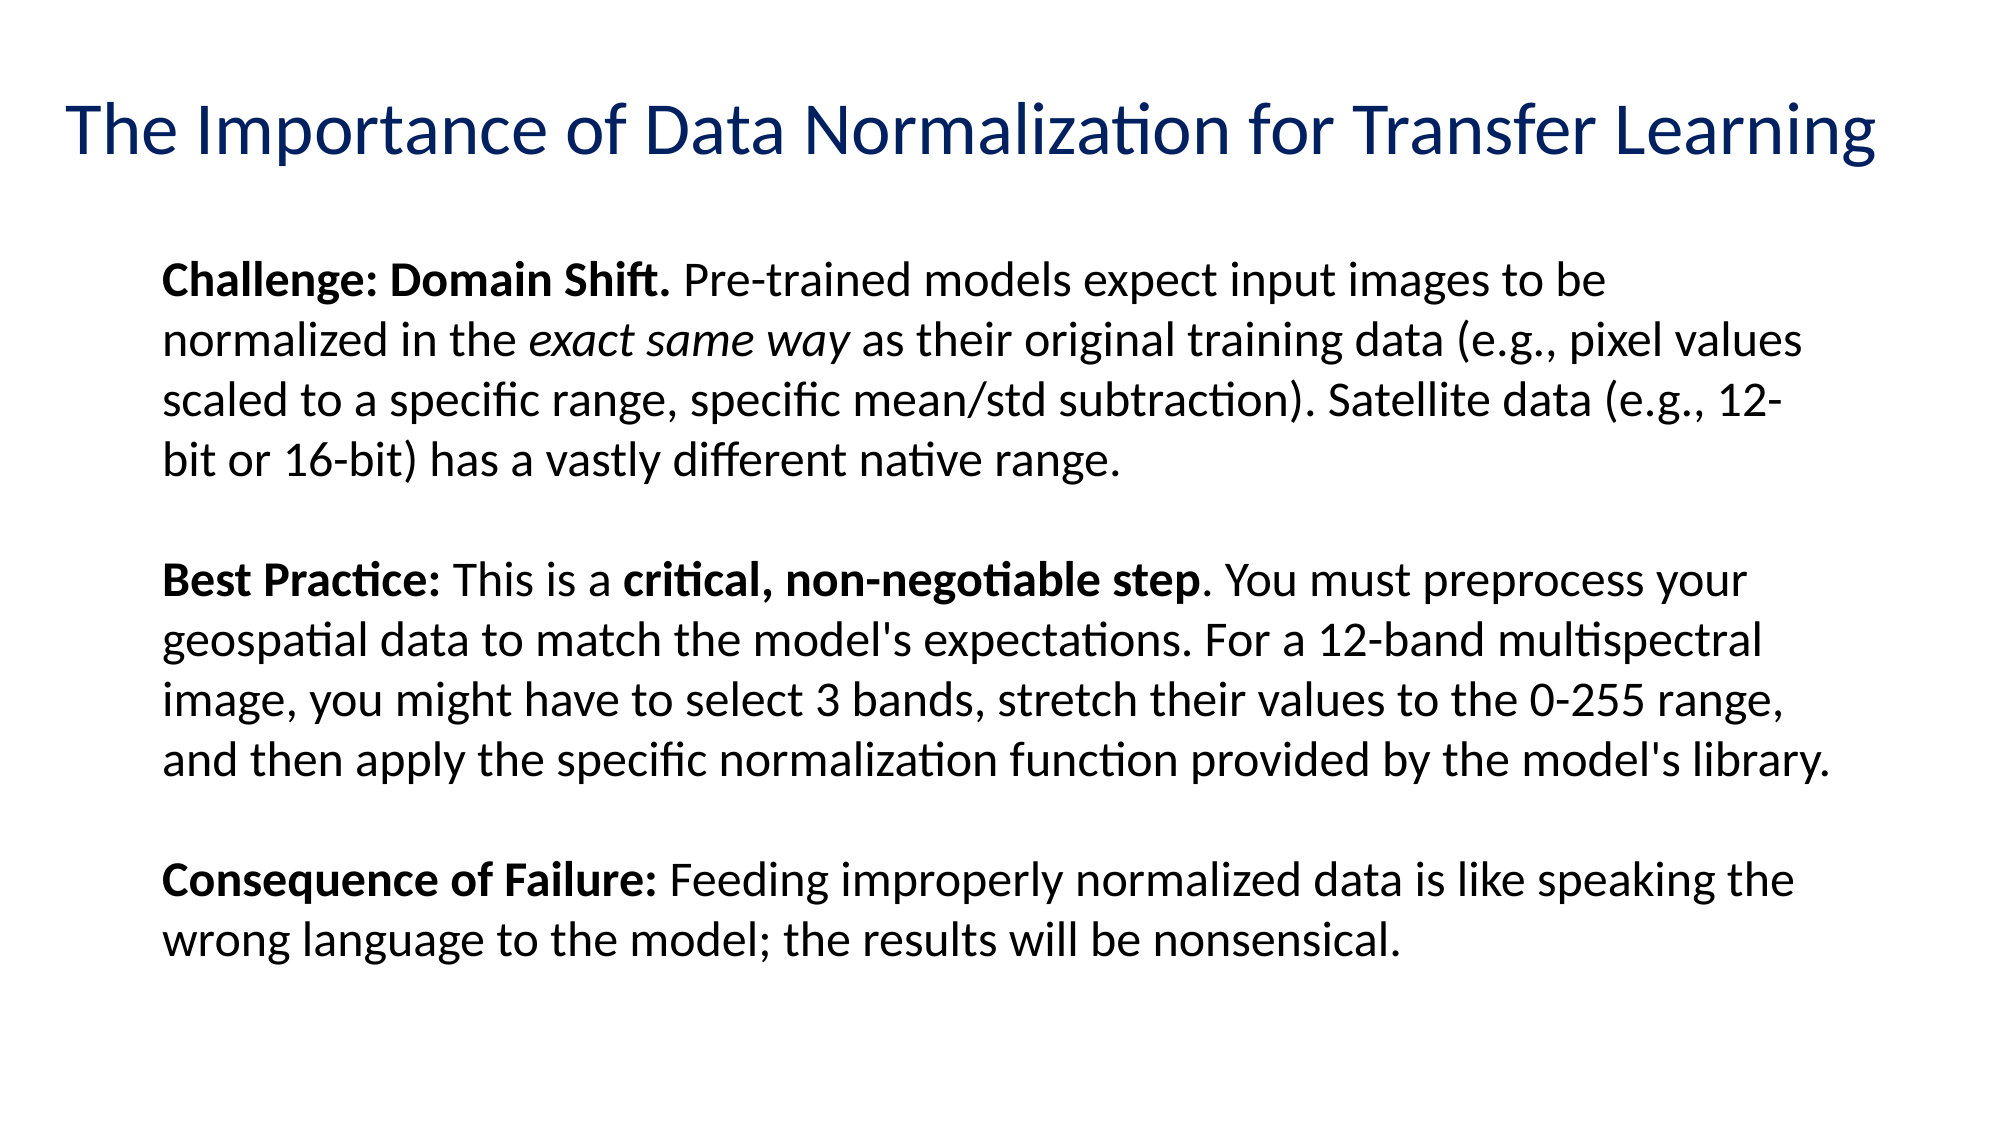

# The Importance of Data Normalization for Transfer Learning
Challenge: Domain Shift. Pre-trained models expect input images to be normalized in the exact same way as their original training data (e.g., pixel values scaled to a specific range, specific mean/std subtraction). Satellite data (e.g., 12-bit or 16-bit) has a vastly different native range.

Best Practice: This is a critical, non-negotiable step. You must preprocess your geospatial data to match the model's expectations. For a 12-band multispectral image, you might have to select 3 bands, stretch their values to the 0-255 range, and then apply the specific normalization function provided by the model's library.

Consequence of Failure: Feeding improperly normalized data is like speaking the wrong language to the model; the results will be nonsensical.